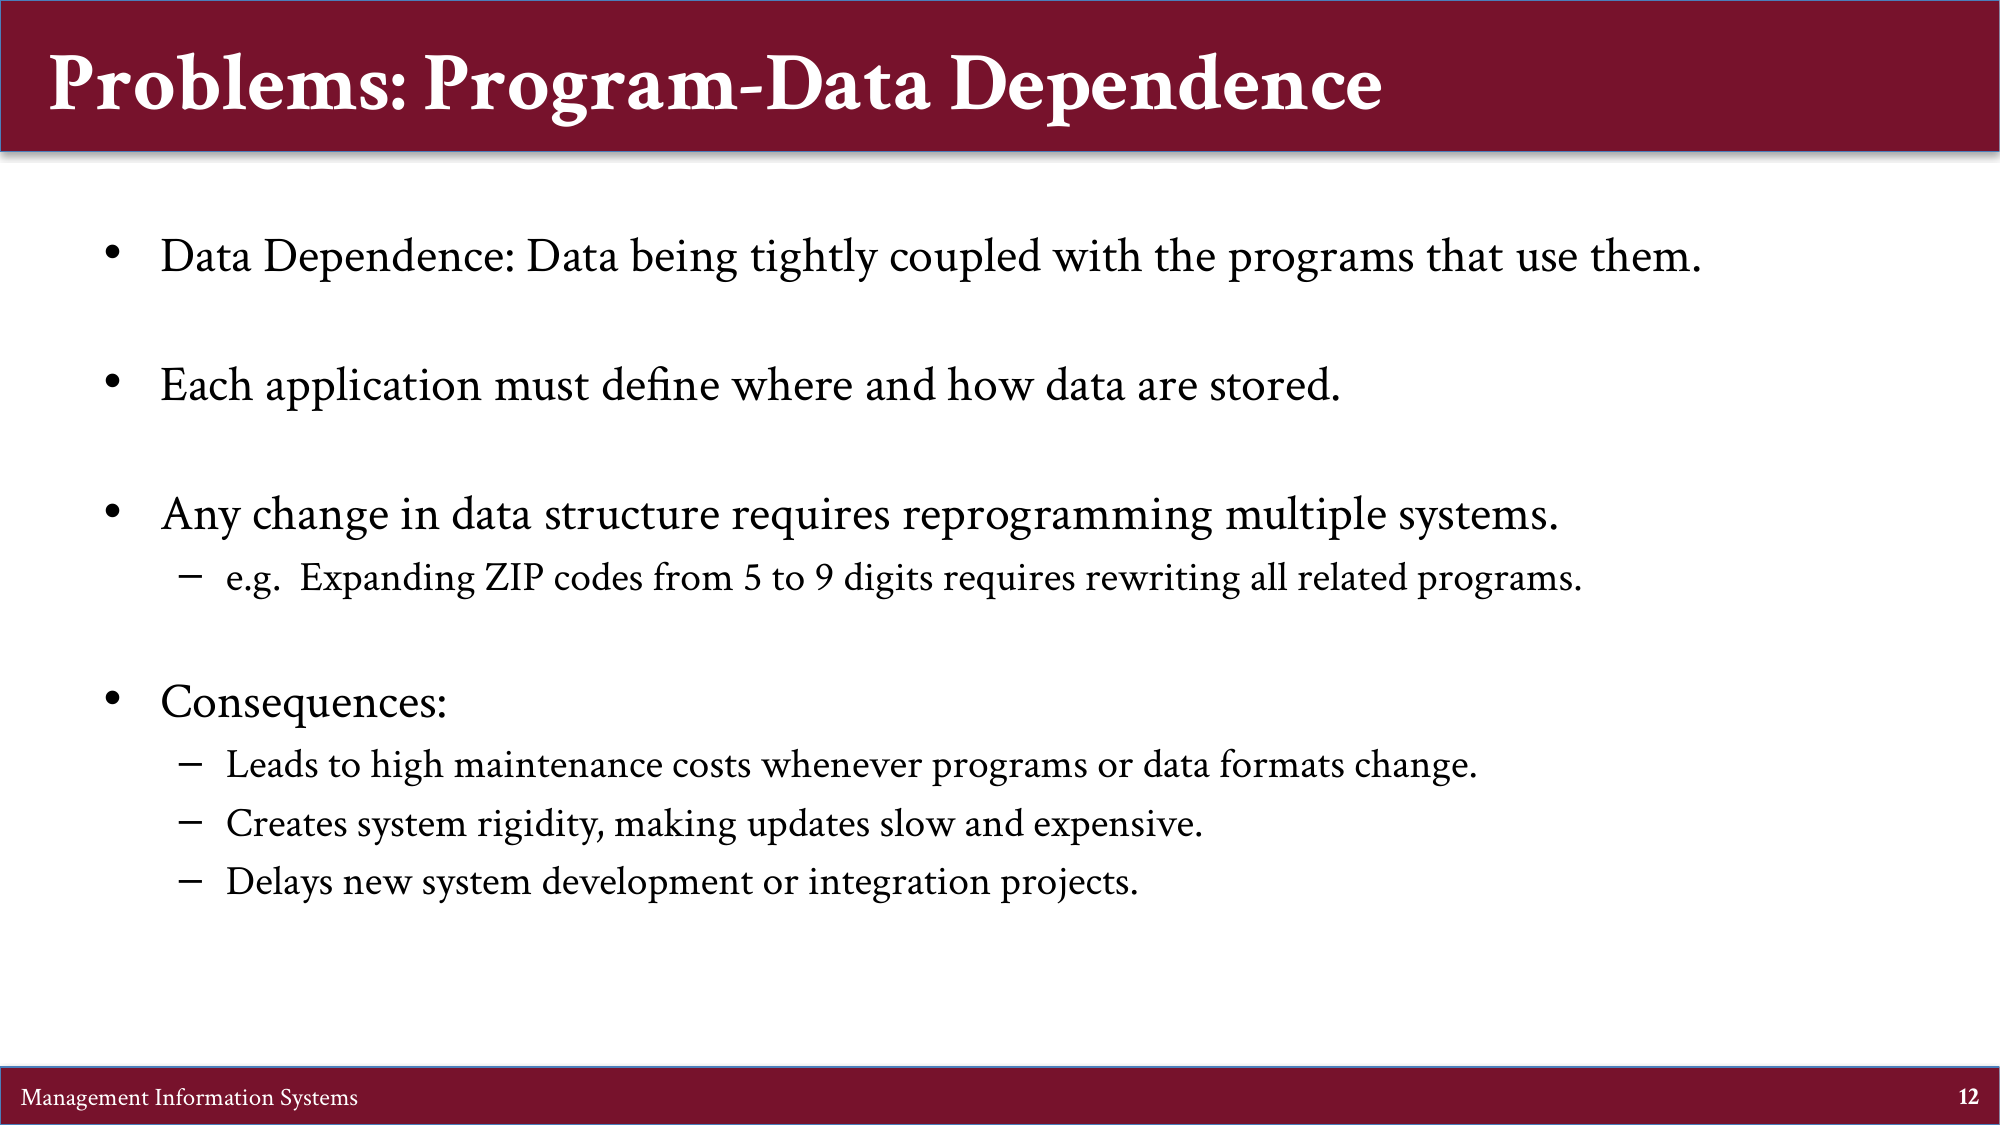

# Problems: Program-Data Dependence
Data Dependence: Data being tightly coupled with the programs that use them.

Each application must define where and how data are stored.

Any change in data structure requires reprogramming multiple systems.
e.g.  Expanding ZIP codes from 5 to 9 digits requires rewriting all related programs.

Consequences:
Leads to high maintenance costs whenever programs or data formats change.
Creates system rigidity, making updates slow and expensive.
Delays new system development or integration projects.

 Management Information Systems
12